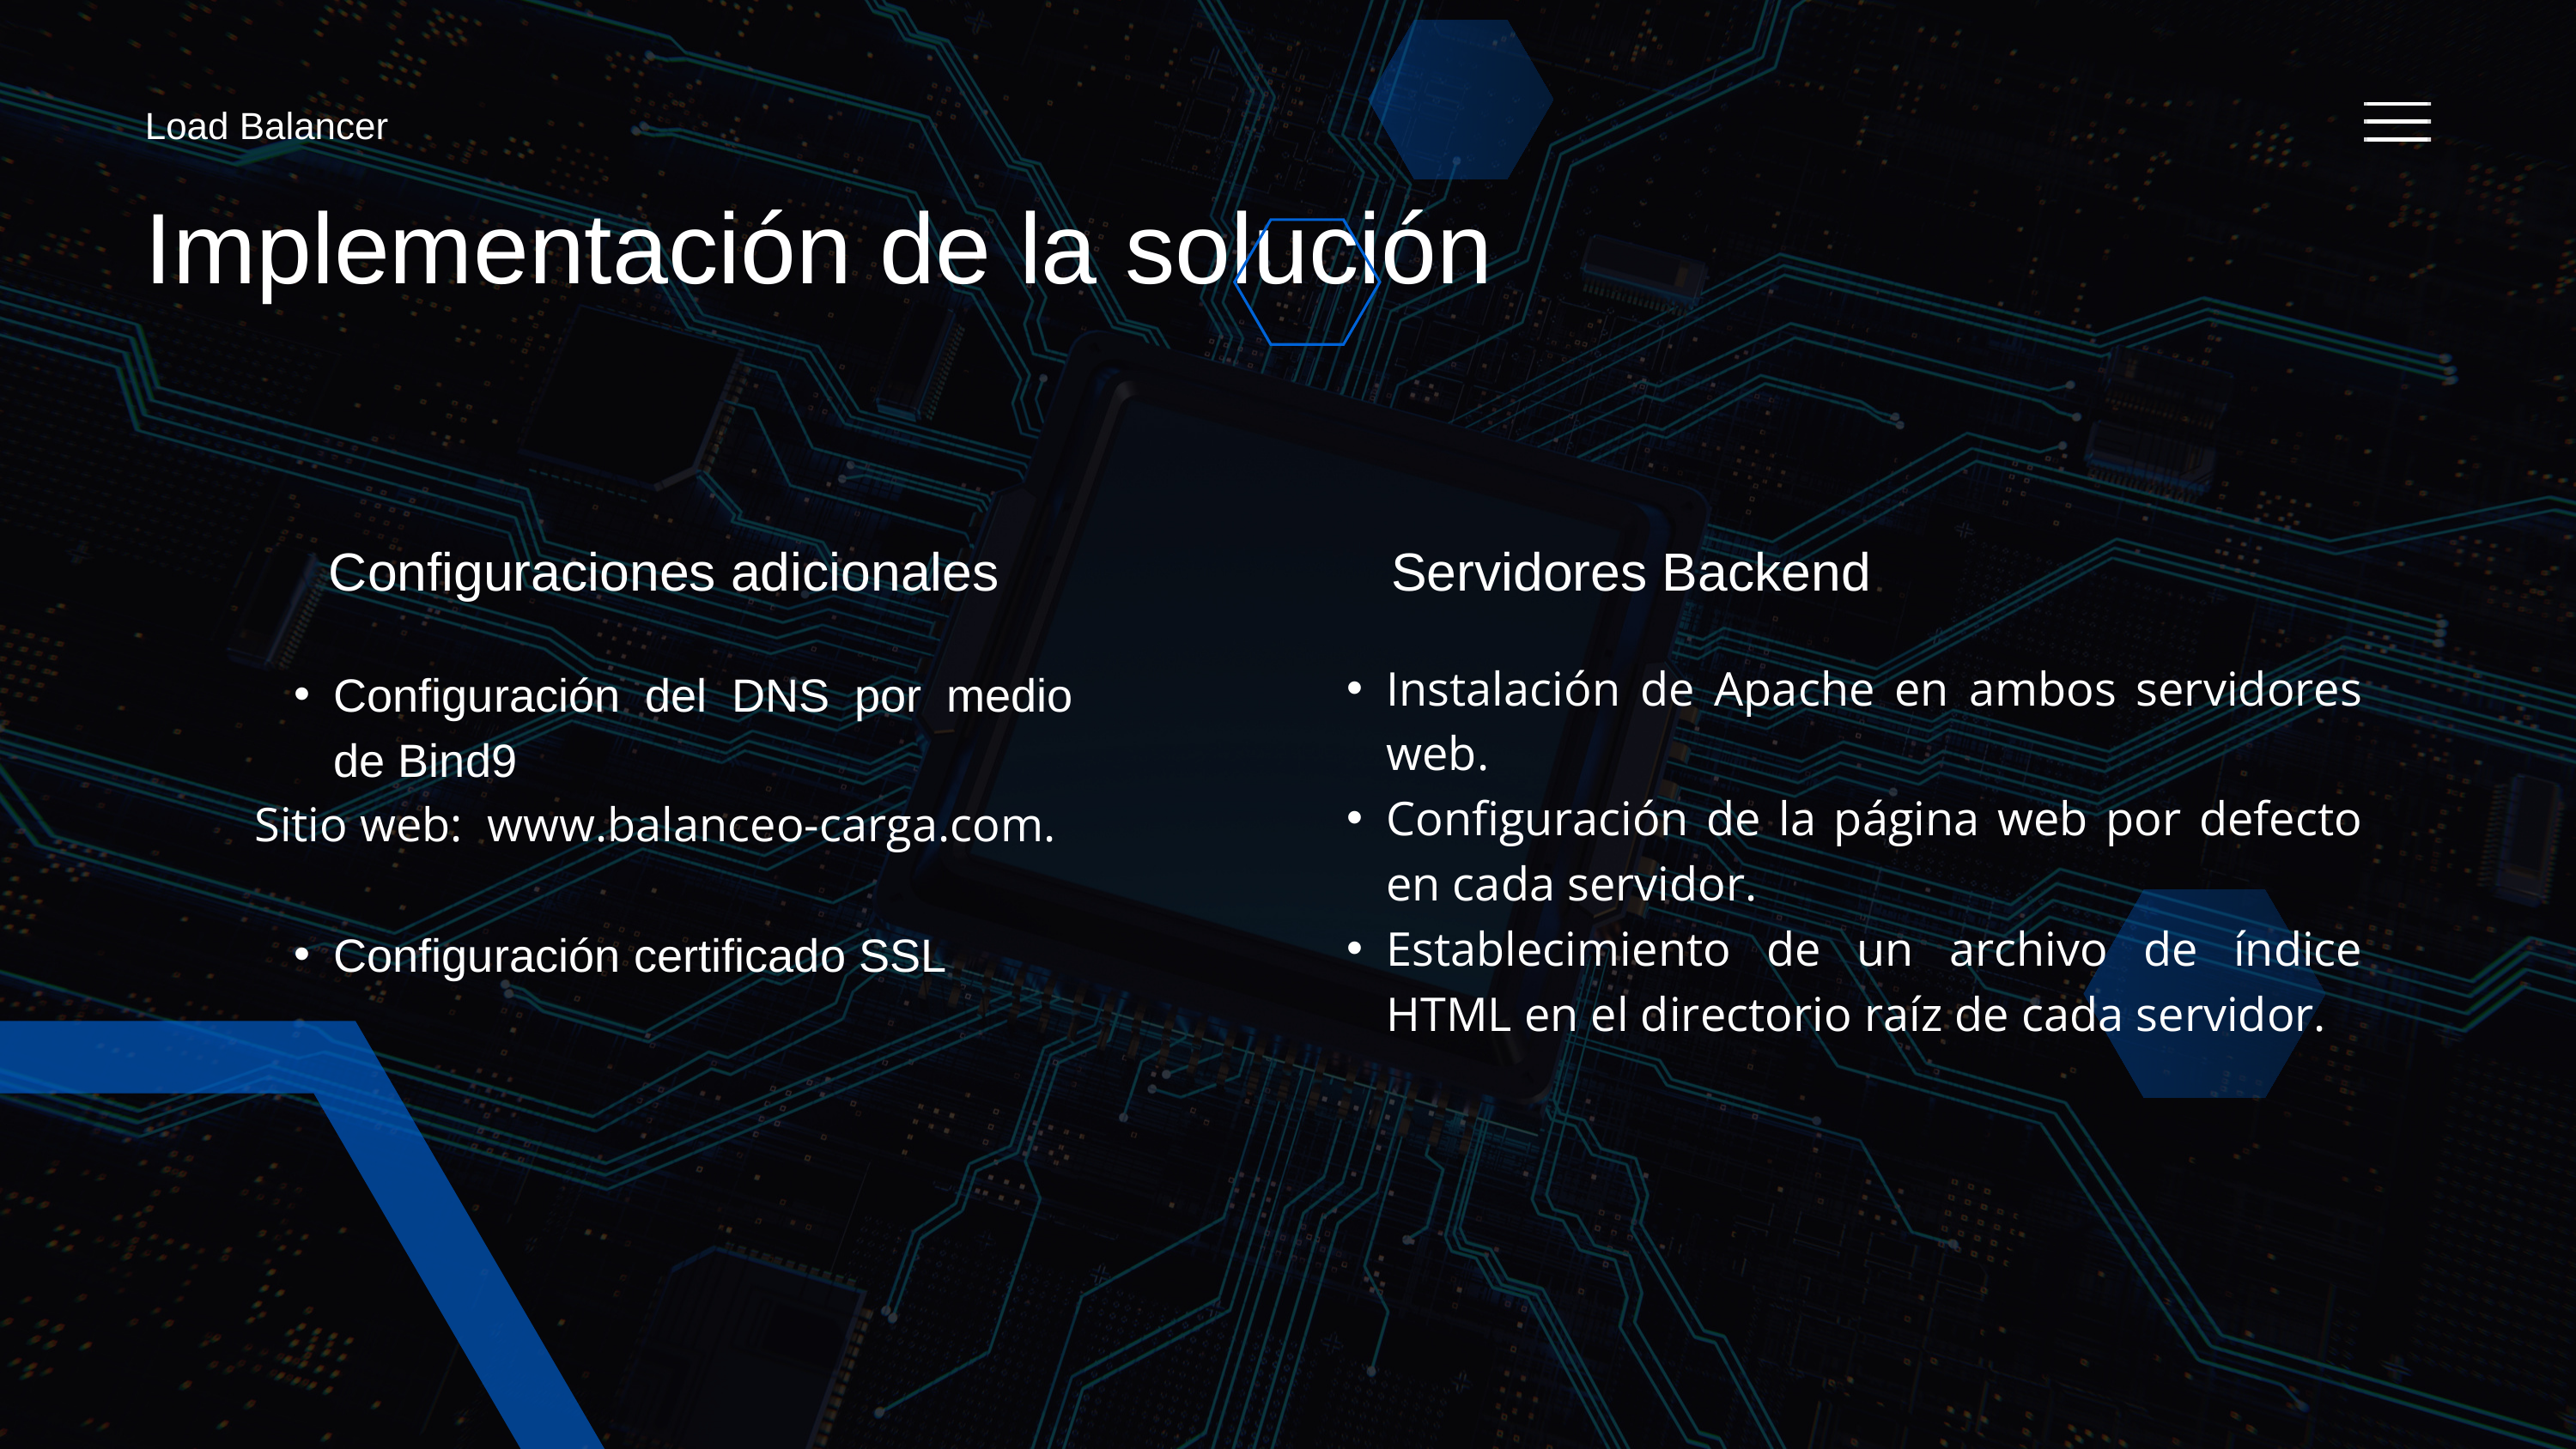

Load Balancer

Implementación de la solución

Configuraciones adicionales
Servidores Backend

Configuración del DNS por medio de Bind9
Sitio web:  www.balanceo-carga.com.

Configuración certificado SSL

Instalación de Apache en ambos servidores web.
Configuración de la página web por defecto en cada servidor.
Establecimiento de un archivo de índice HTML en el directorio raíz de cada servidor.